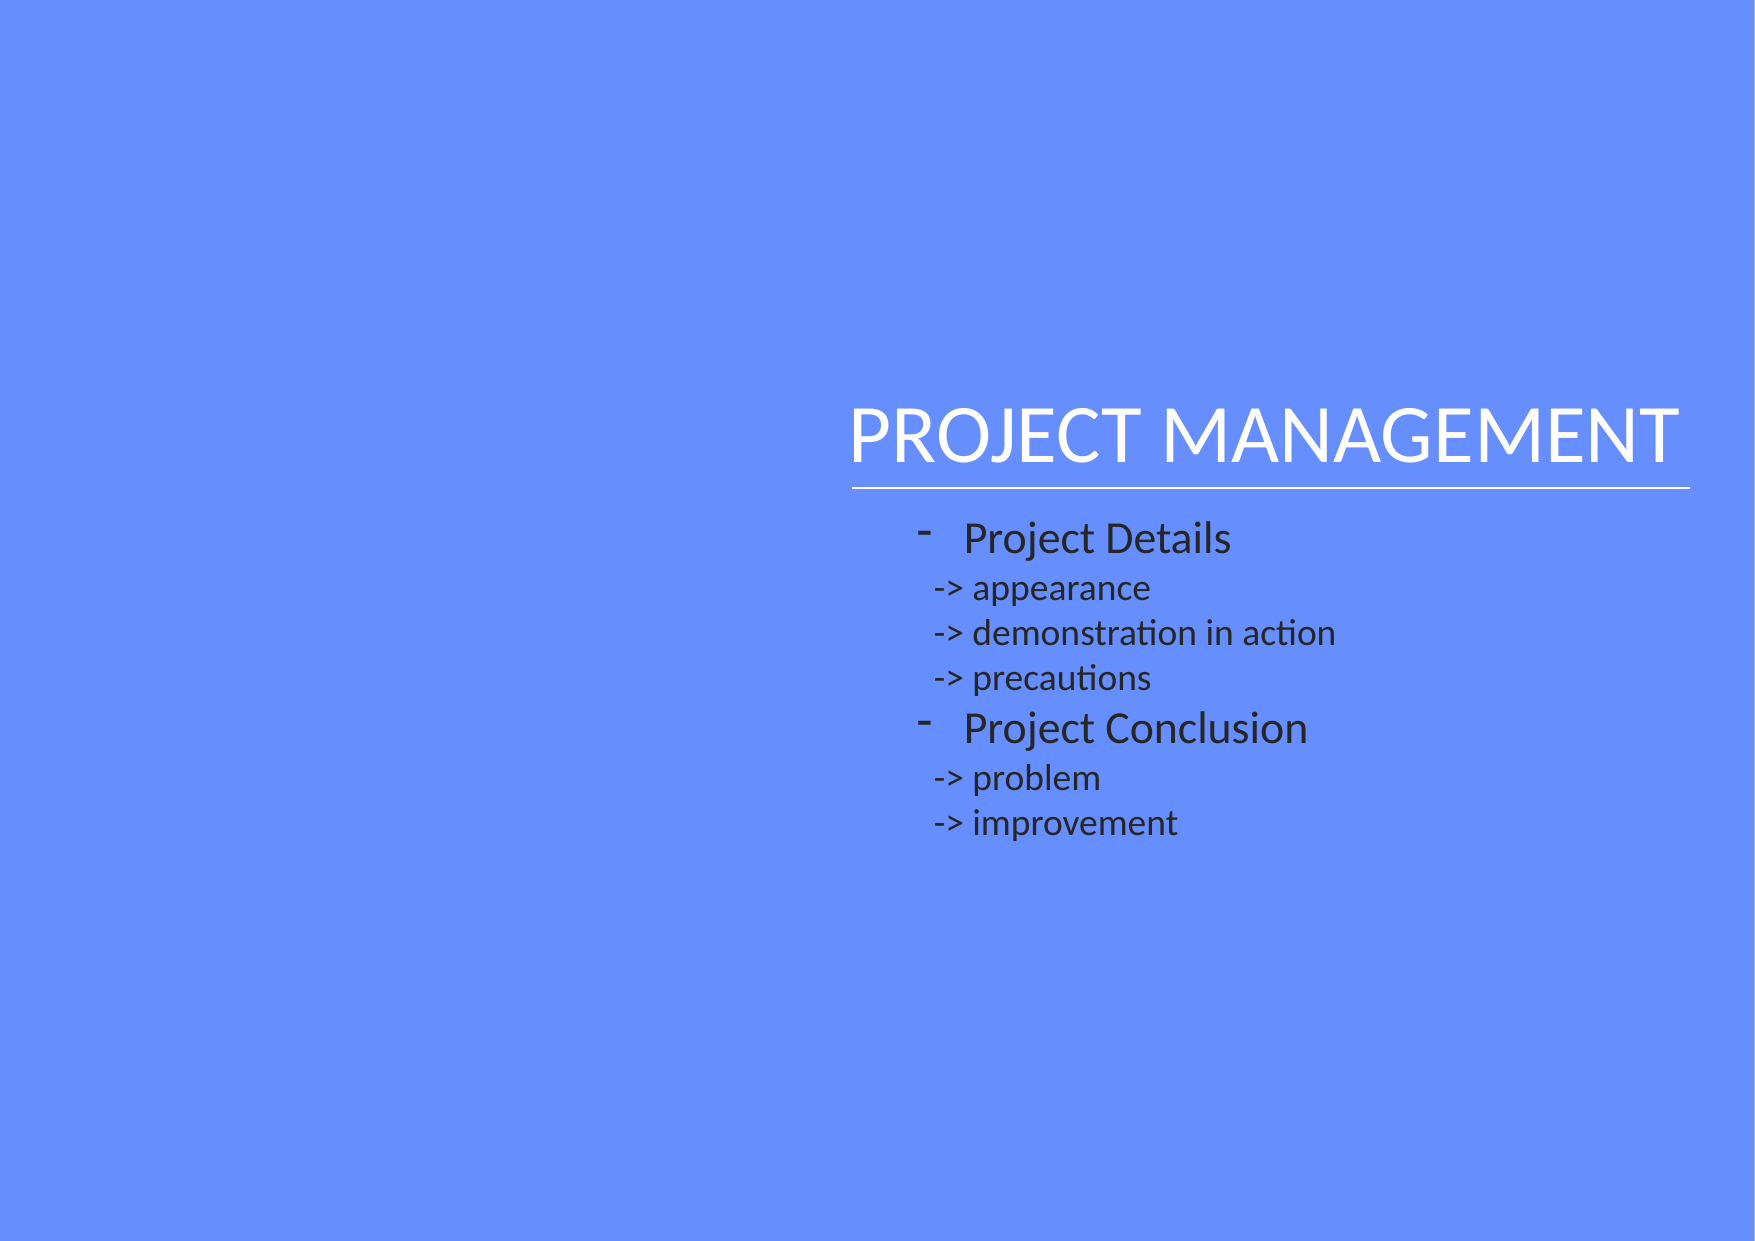

06
PROJECT MANAGEMENT
Project Details
  -> appearance
  -> demonstration in action
  -> precautions
Project Conclusion
  -> problem
  -> improvement